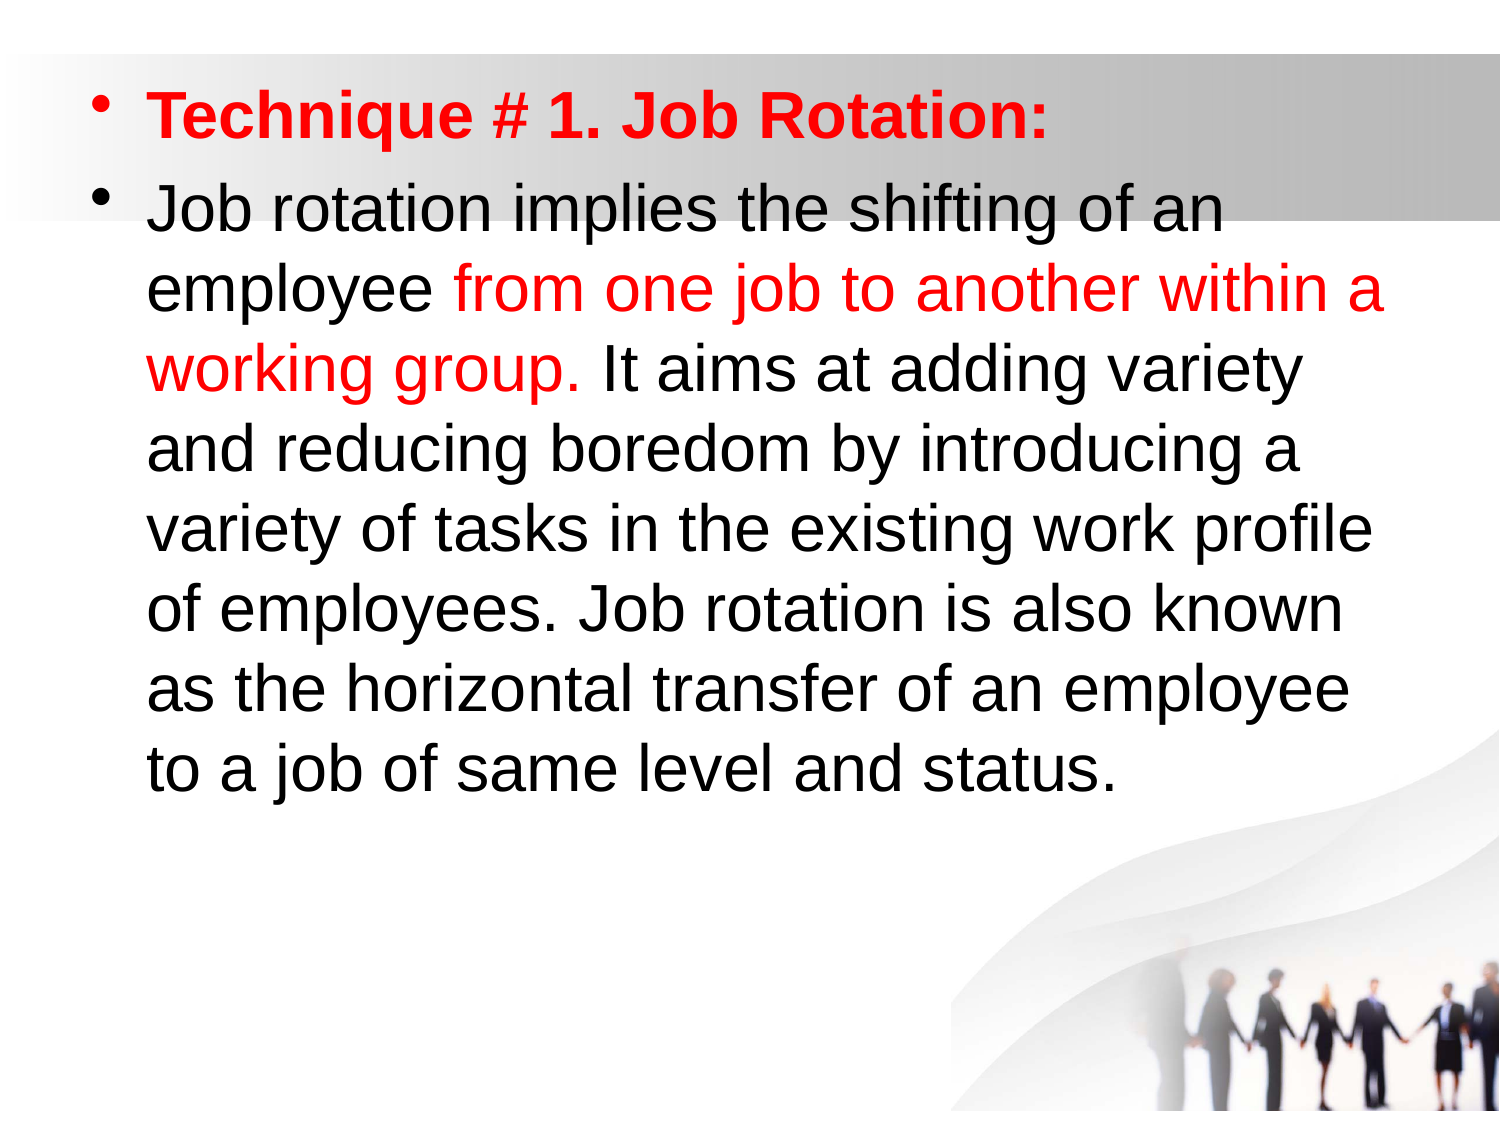

Technique # 1. Job Rotation:
Job rotation implies the shifting of an employee from one job to another within a working group. It aims at adding variety and reducing boredom by introducing a variety of tasks in the existing work profile of employees. Job rotation is also known as the horizontal transfer of an employee to a job of same level and status.